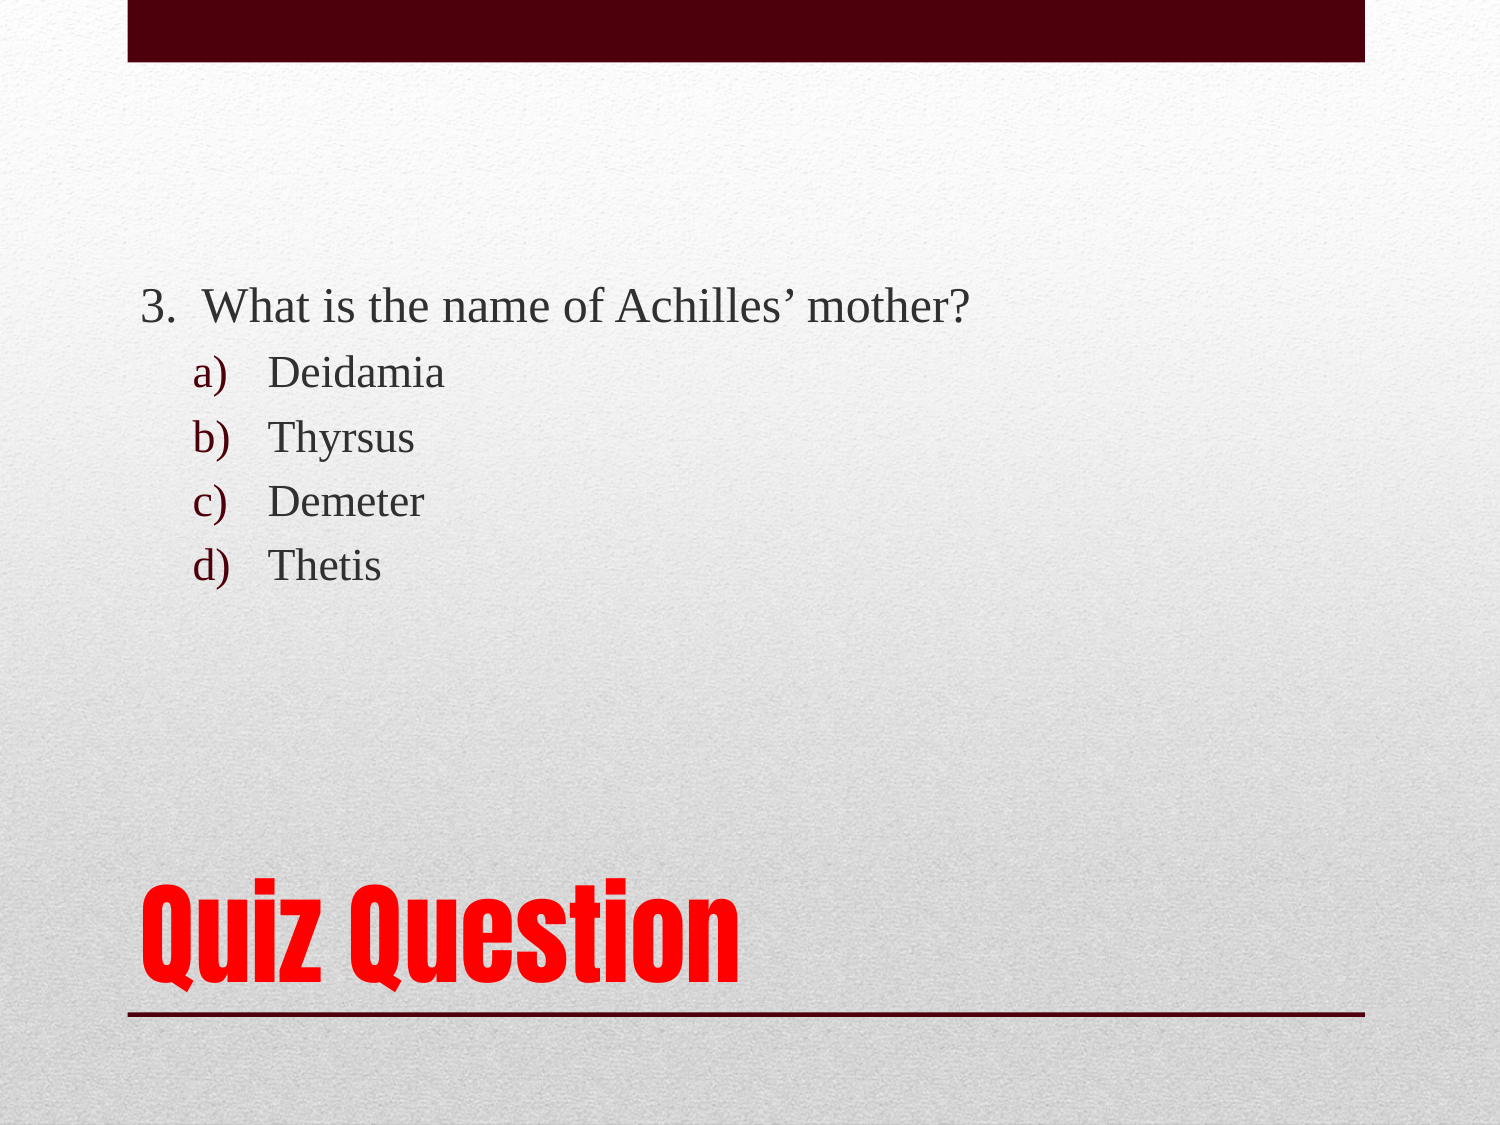

3.  What is the name of Achilles’ mother?
Deidamia
Thyrsus
Demeter
Thetis
# Quiz Question